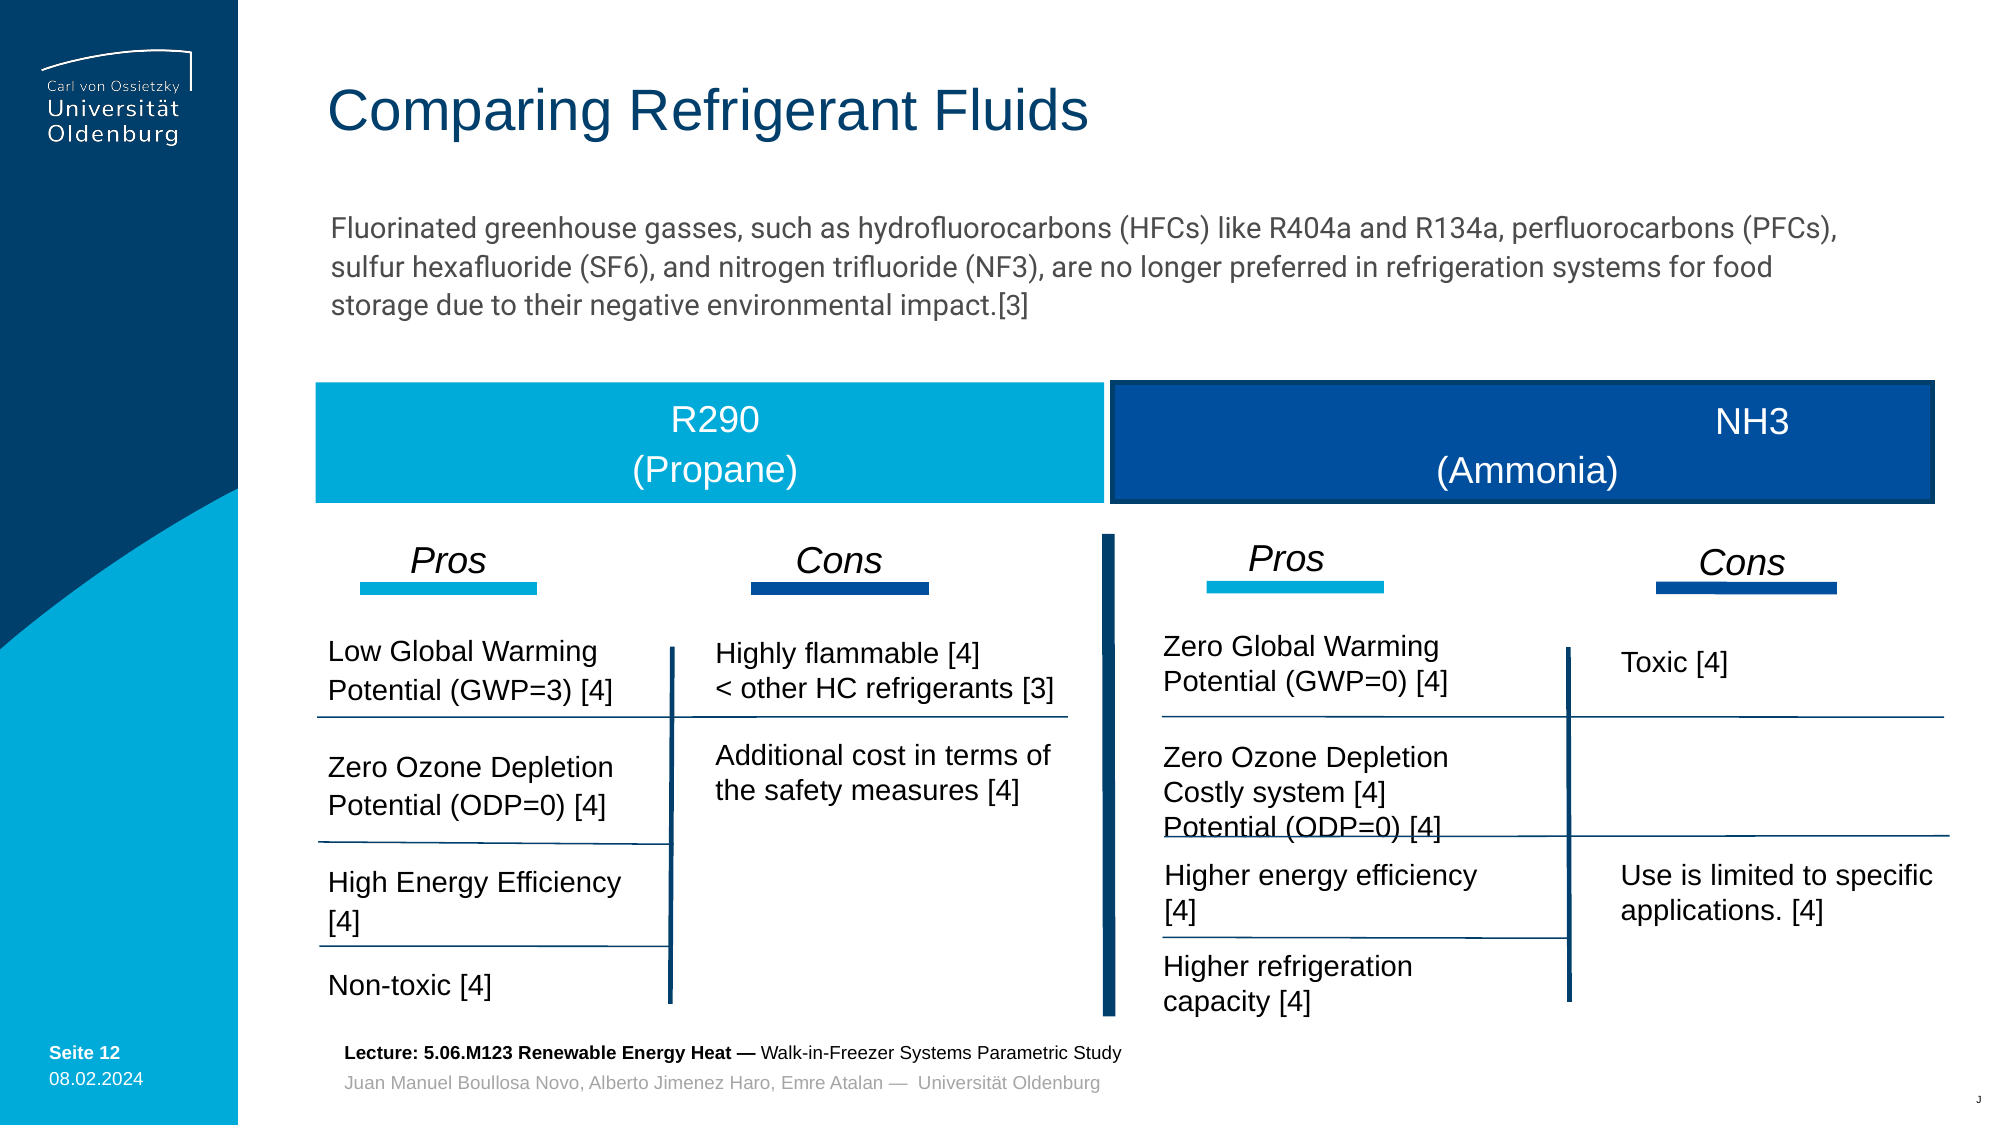

Comparing Refrigerant Fluids
Fluorinated greenhouse gasses, such as hydrofluorocarbons (HFCs) like R404a and R134a, perfluorocarbons (PFCs), sulfur hexafluoride (SF6), and nitrogen trifluoride (NF3), are no longer preferred in refrigeration systems for food storage due to their negative environmental impact.[3]

 R290
 (Propane)

 	  		    NH3
      (Ammonia)

Pros
Pros
  Cons
 Cons
Zero Global Warming Potential (GWP=0) [4]

Low Global Warming Potential (GWP=3) [4]

Zero Ozone Depletion
Potential (ODP=0) [4]

High Energy Efficiency [4]

Highly flammable [4]
< other HC refrigerants [3]
Toxic [4]

Additional cost in terms of the safety measures [4]

Zero Ozone Depletion			 Costly system [4]
Potential (ODP=0) [4]

Higher energy efficiency [4]
Use is limited to specific applications. [4]
Higher refrigeration
capacity [4]
Non-toxic [4]
J